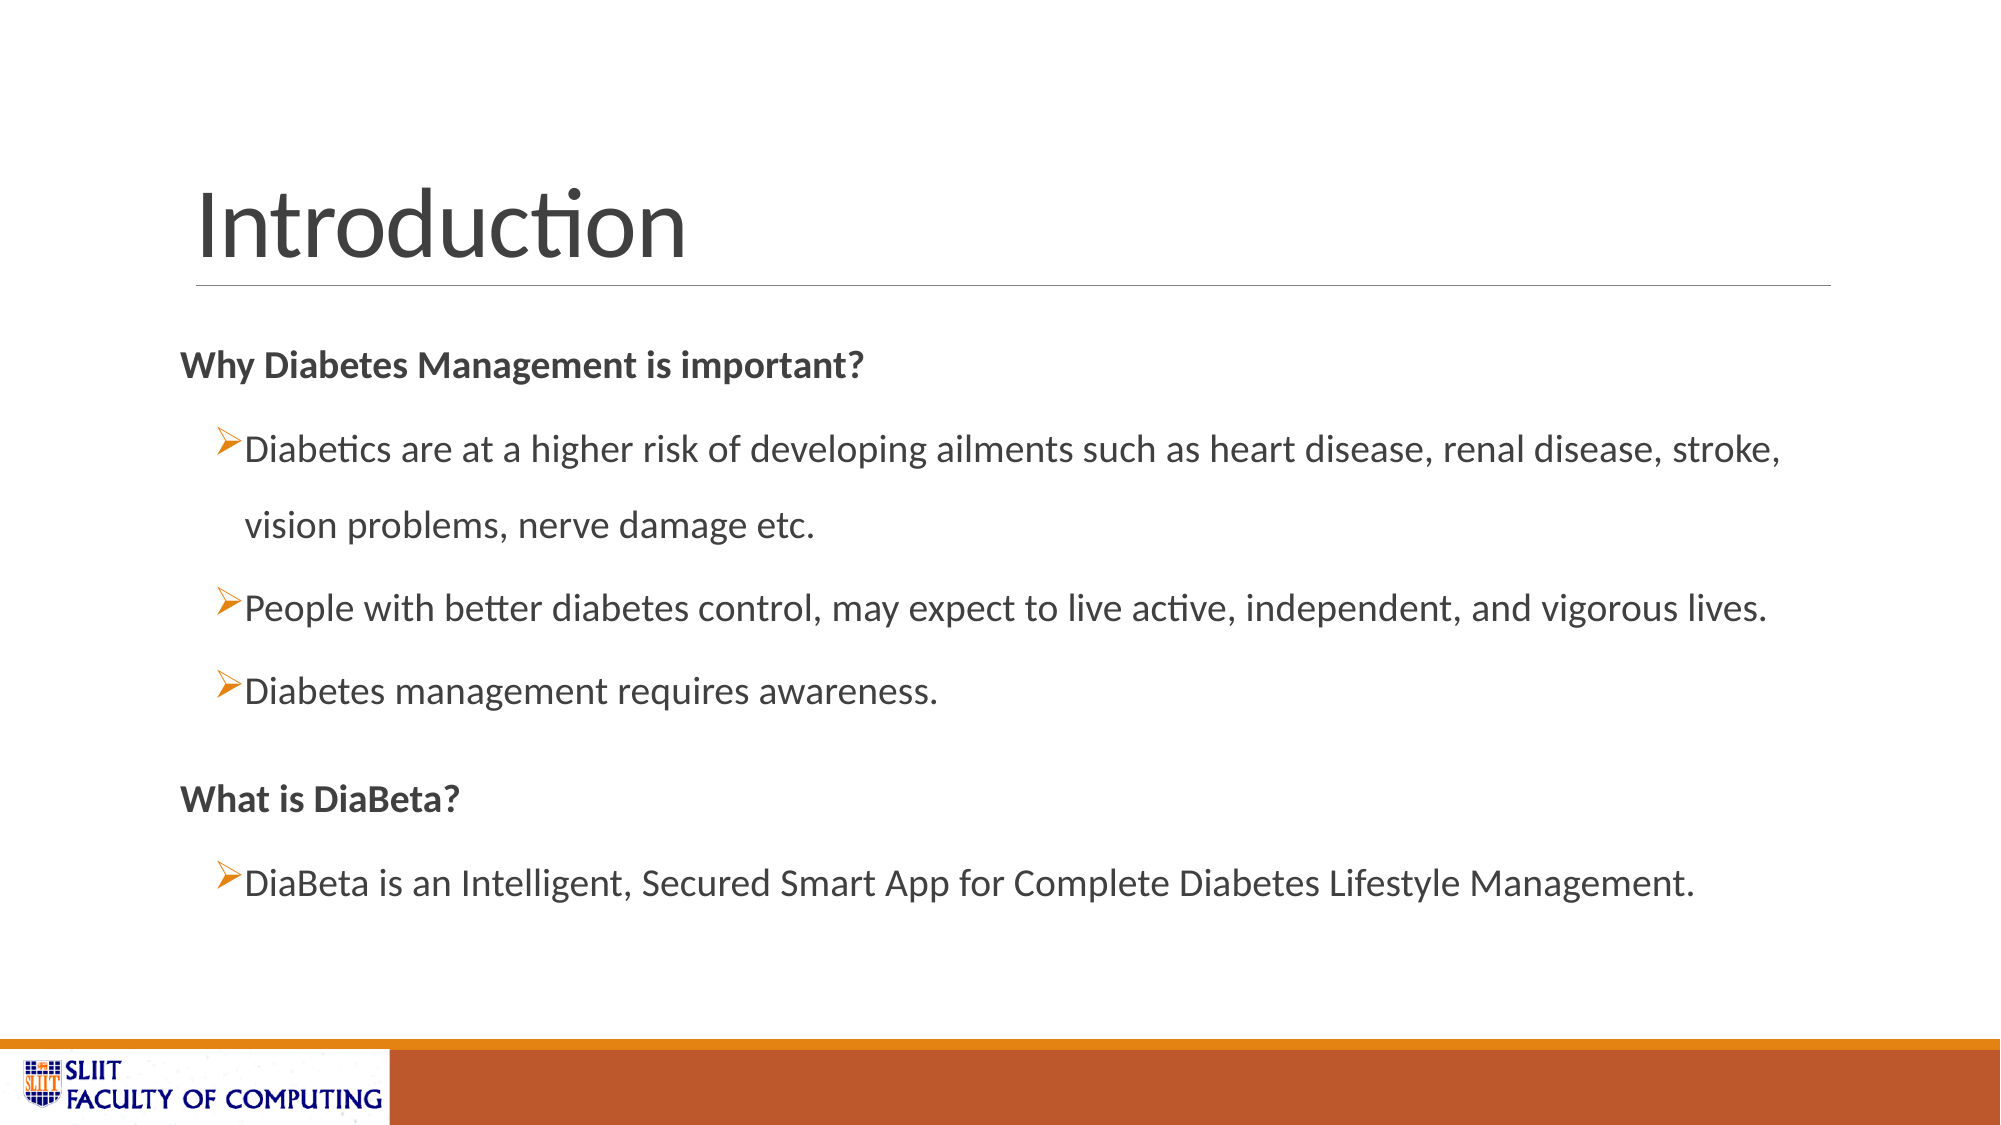

# Introduction
Why Diabetes Management is important?
Diabetics are at a higher risk of developing ailments such as heart disease, renal disease, stroke, vision problems, nerve damage etc.
People with better diabetes control, may expect to live active, independent, and vigorous lives.
Diabetes management requires awareness.
What is DiaBeta?
DiaBeta is an Intelligent, Secured Smart App for Complete Diabetes Lifestyle Management.